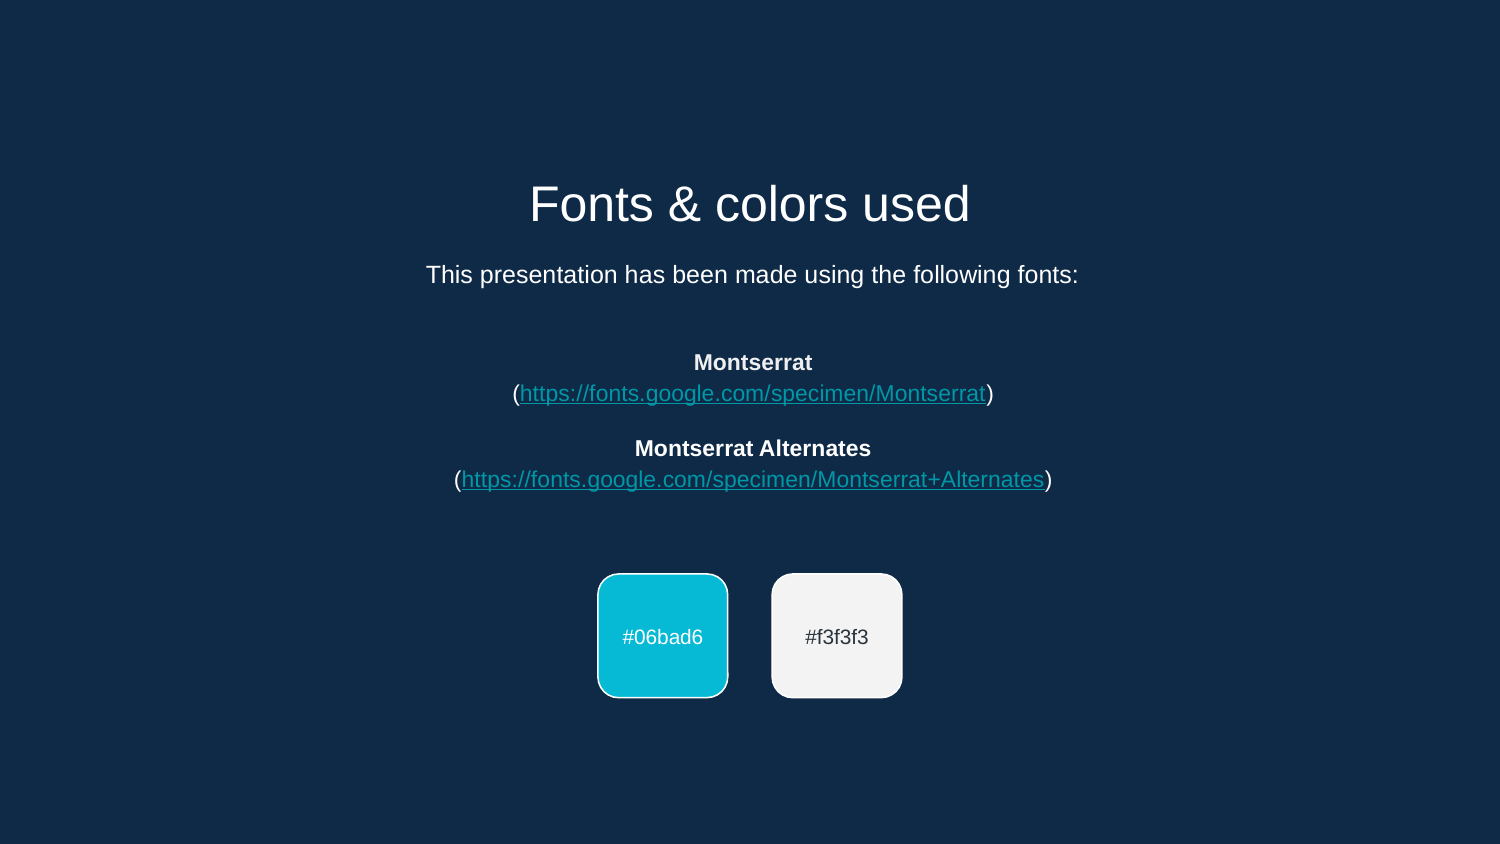

Fonts & colors used
This presentation has been made using the following fonts:

Montserrat
(https://fonts.google.com/specimen/Montserrat)

Montserrat Alternates
(https://fonts.google.com/specimen/Montserrat+Alternates)

#06bad6
#f3f3f3